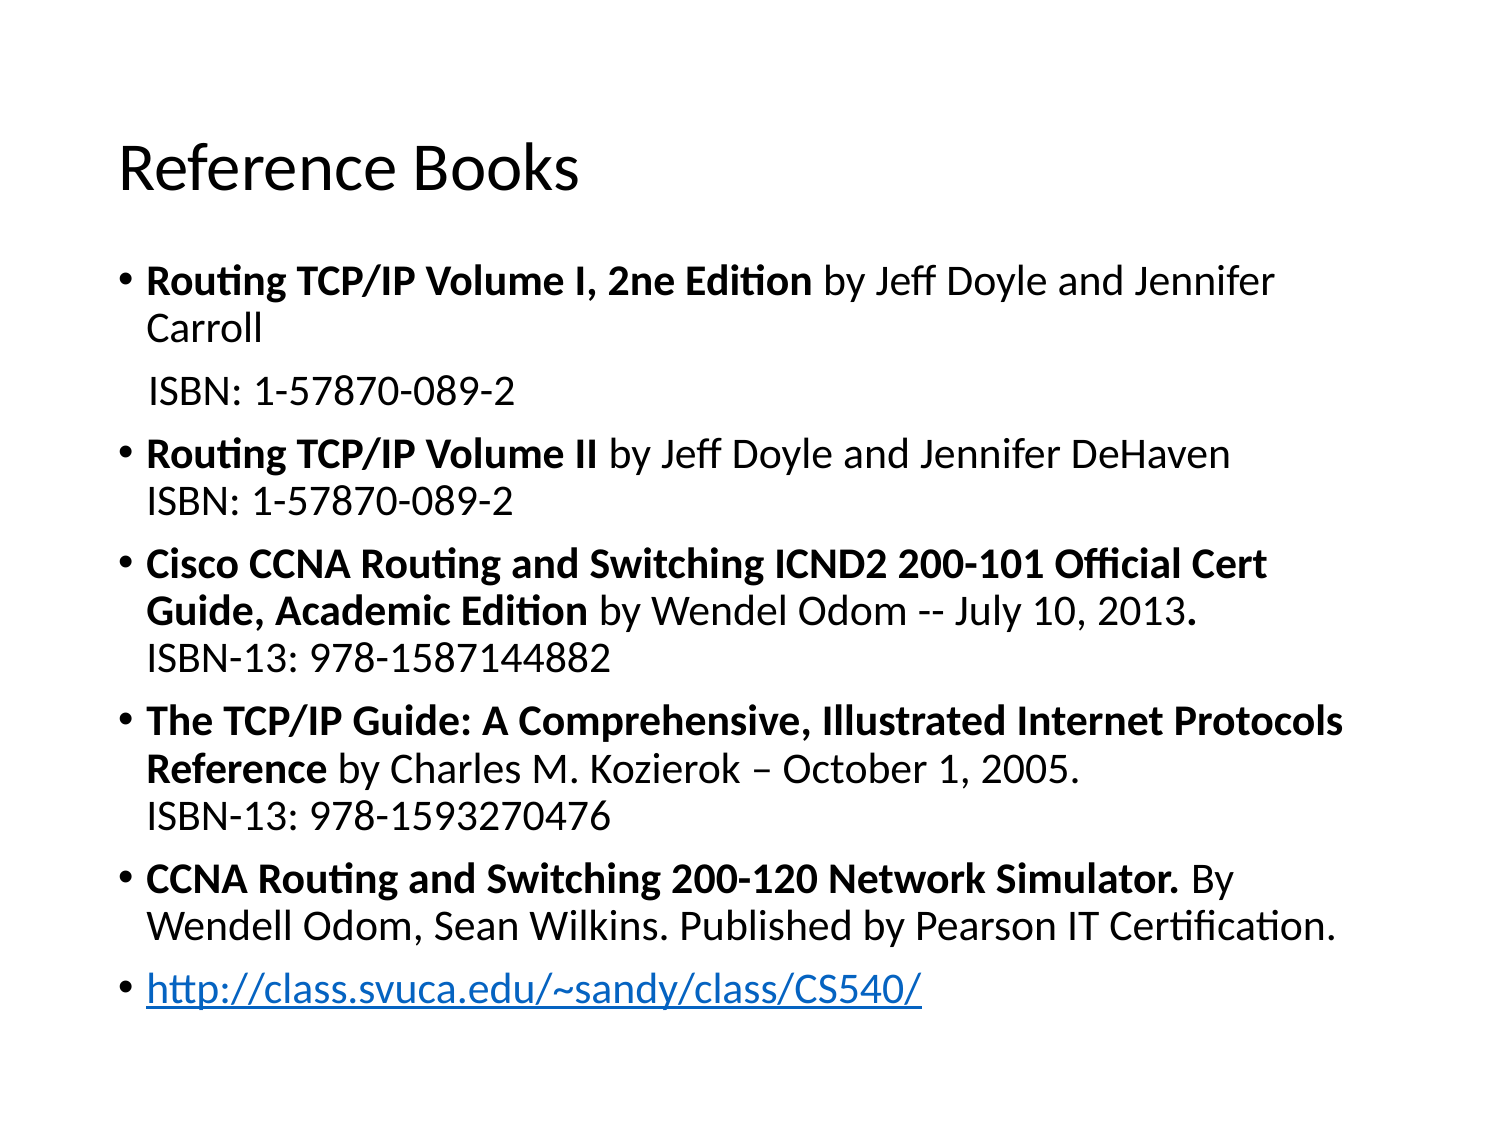

# Reference Books
Routing TCP/IP Volume I, 2ne Edition by Jeff Doyle and Jennifer Carroll
   ISBN: 1-57870-089-2
Routing TCP/IP Volume II by Jeff Doyle and Jennifer DeHaven       ISBN: 1-57870-089-2
Cisco CCNA Routing and Switching ICND2 200-101 Official Cert Guide, Academic Edition by Wendel Odom -- July 10, 2013.          ISBN-13: 978-1587144882
The TCP/IP Guide: A Comprehensive, Illustrated Internet Protocols Reference by Charles M. Kozierok – October 1, 2005.                     ISBN-13: 978-1593270476
CCNA Routing and Switching 200-120 Network Simulator. By Wendell Odom, Sean Wilkins. Published by Pearson IT Certification.
http://class.svuca.edu/~sandy/class/CS540/